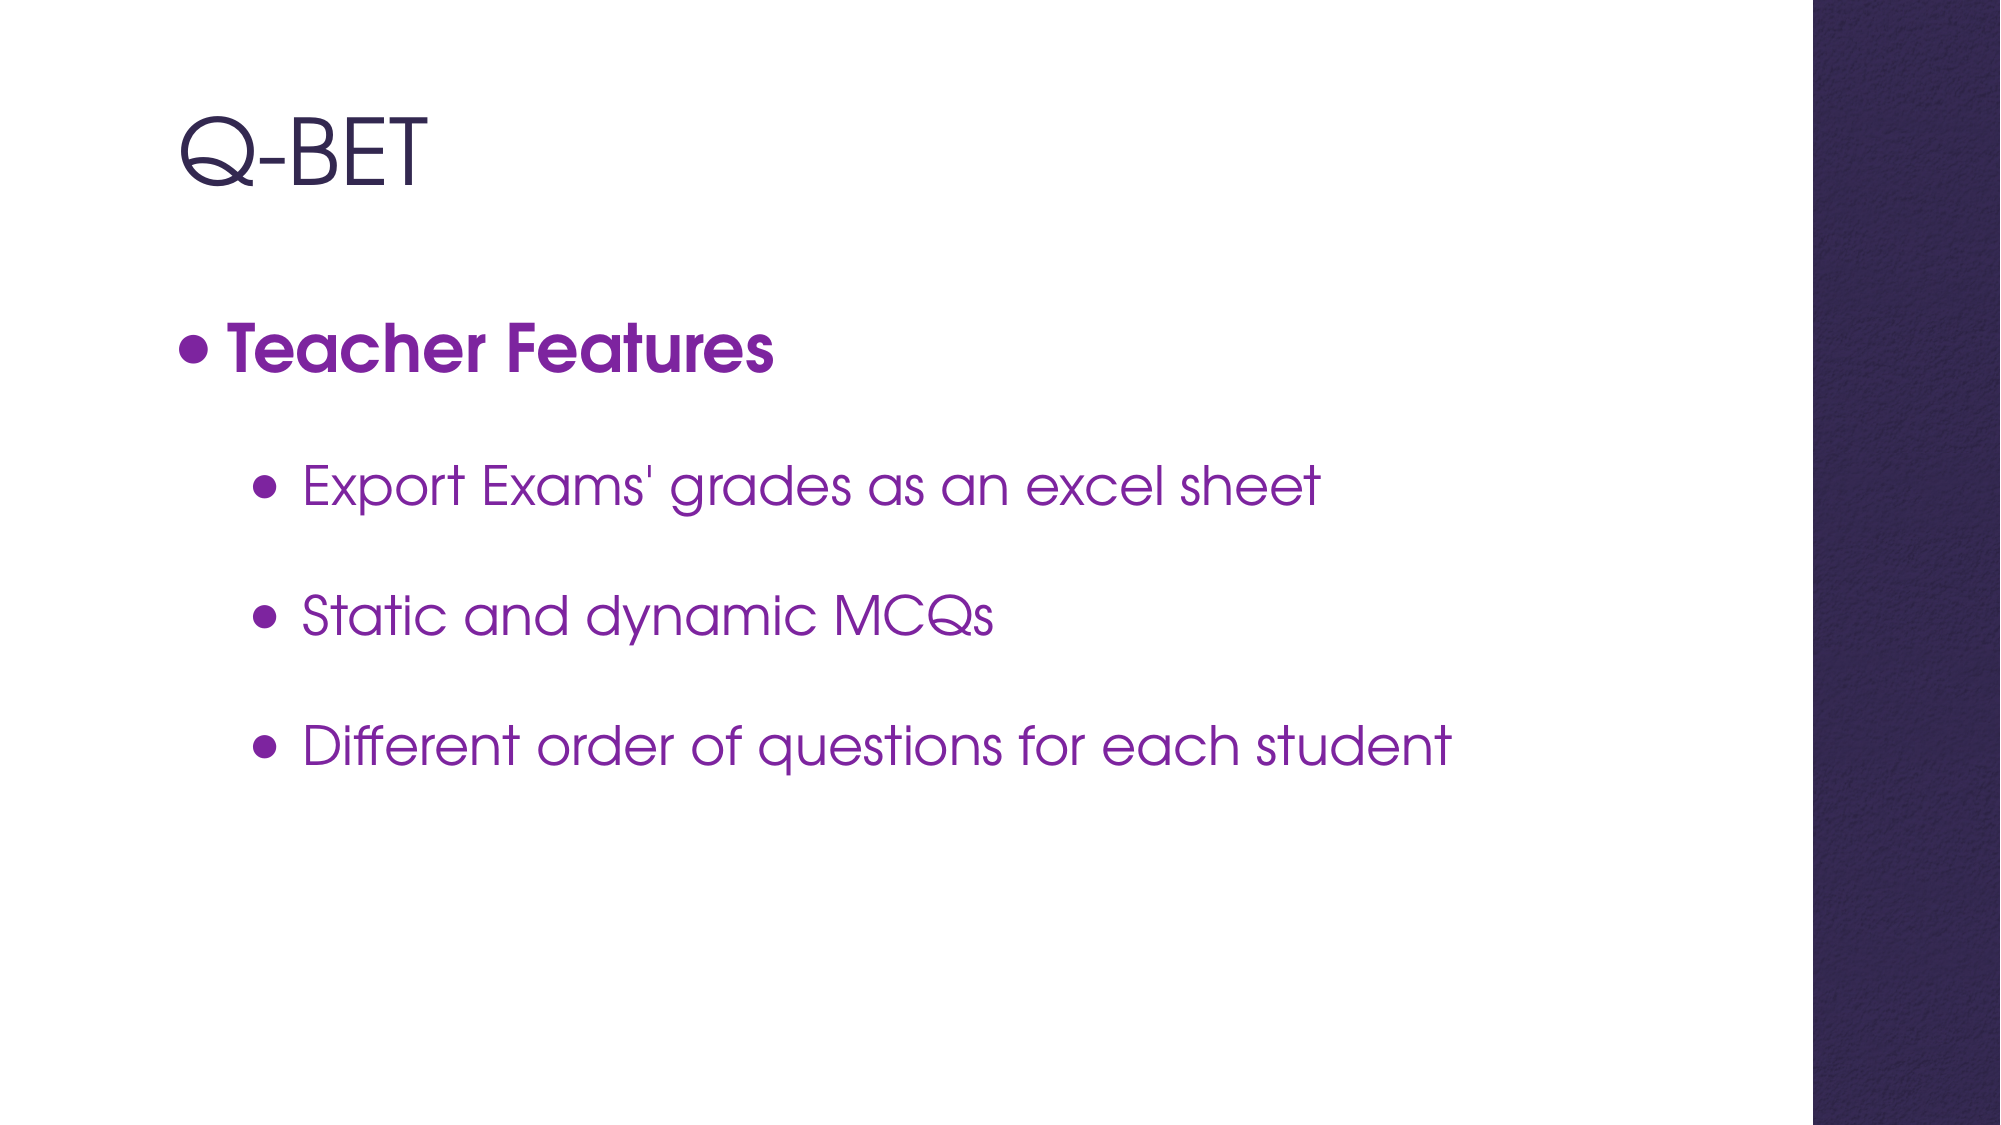

Q-BET
Teacher Features
Export Exams' grades as an excel sheet
Static and dynamic MCQs
Different order of questions for each student